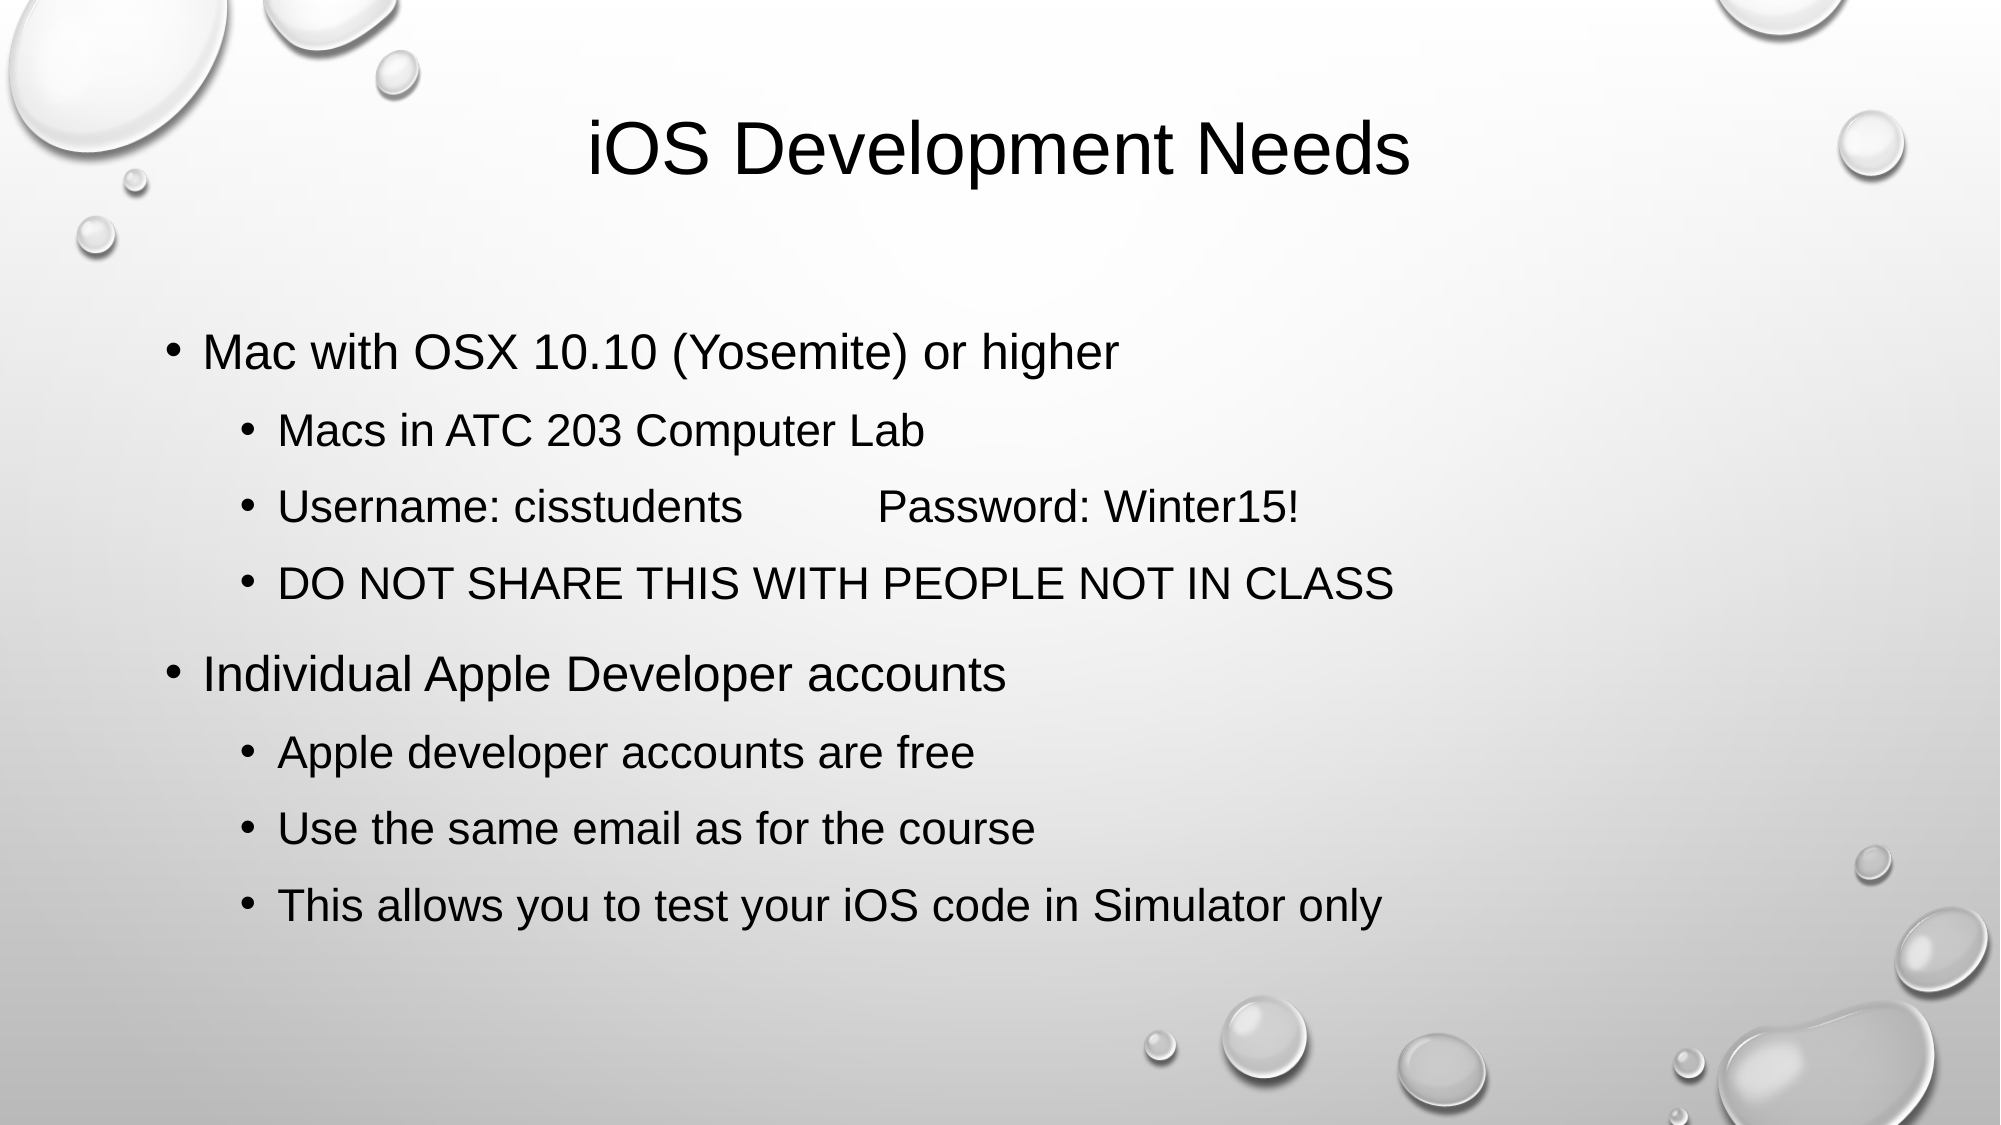

# iOS Development Needs
Mac with OSX 10.10 (Yosemite) or higher
Macs in ATC 203 Computer Lab
Username: cisstudents	Password: Winter15!
DO NOT SHARE THIS WITH PEOPLE NOT IN CLASS
Individual Apple Developer accounts
Apple developer accounts are free
Use the same email as for the course
This allows you to test your iOS code in Simulator only